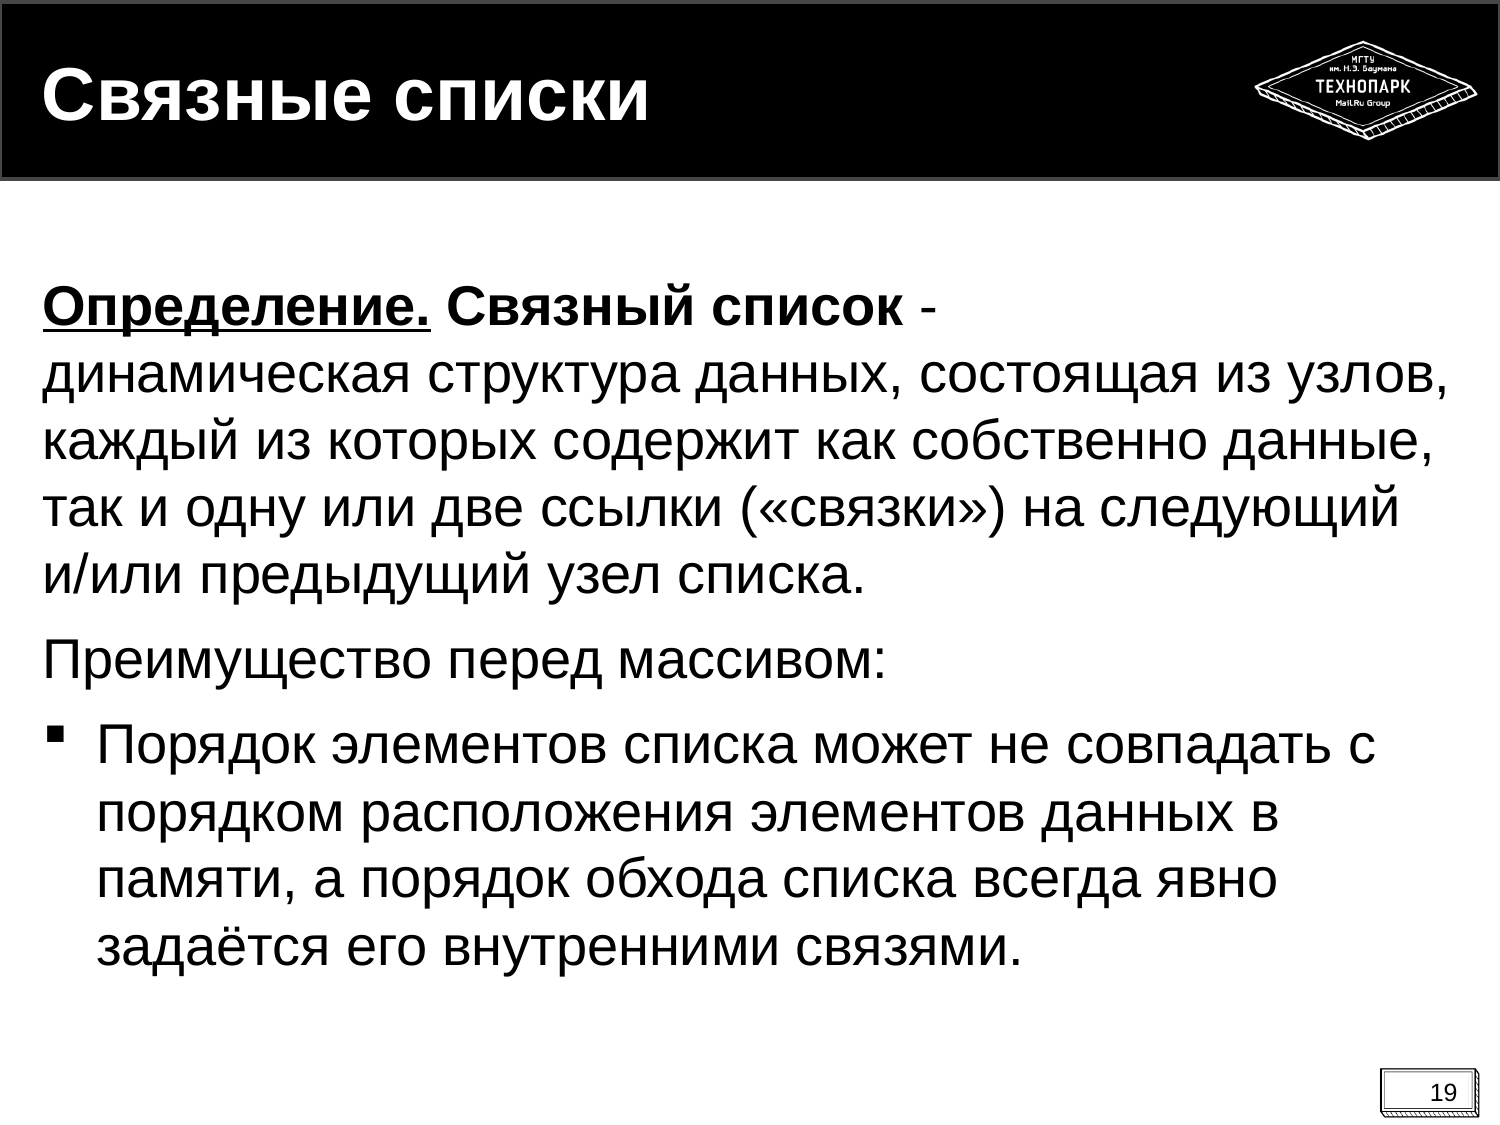

# Связные списки
Определение. Связный список - динамическая структура данных, состоящая из узлов, каждый из которых содержит как собственно данные, так и одну или две ссылки («связки») на следующий и/или предыдущий узел списка.
Преимущество перед массивом:
Порядок элементов списка может не совпадать с порядком расположения элементов данных в памяти, а порядок обхода списка всегда явно задаётся его внутренними связями.
19